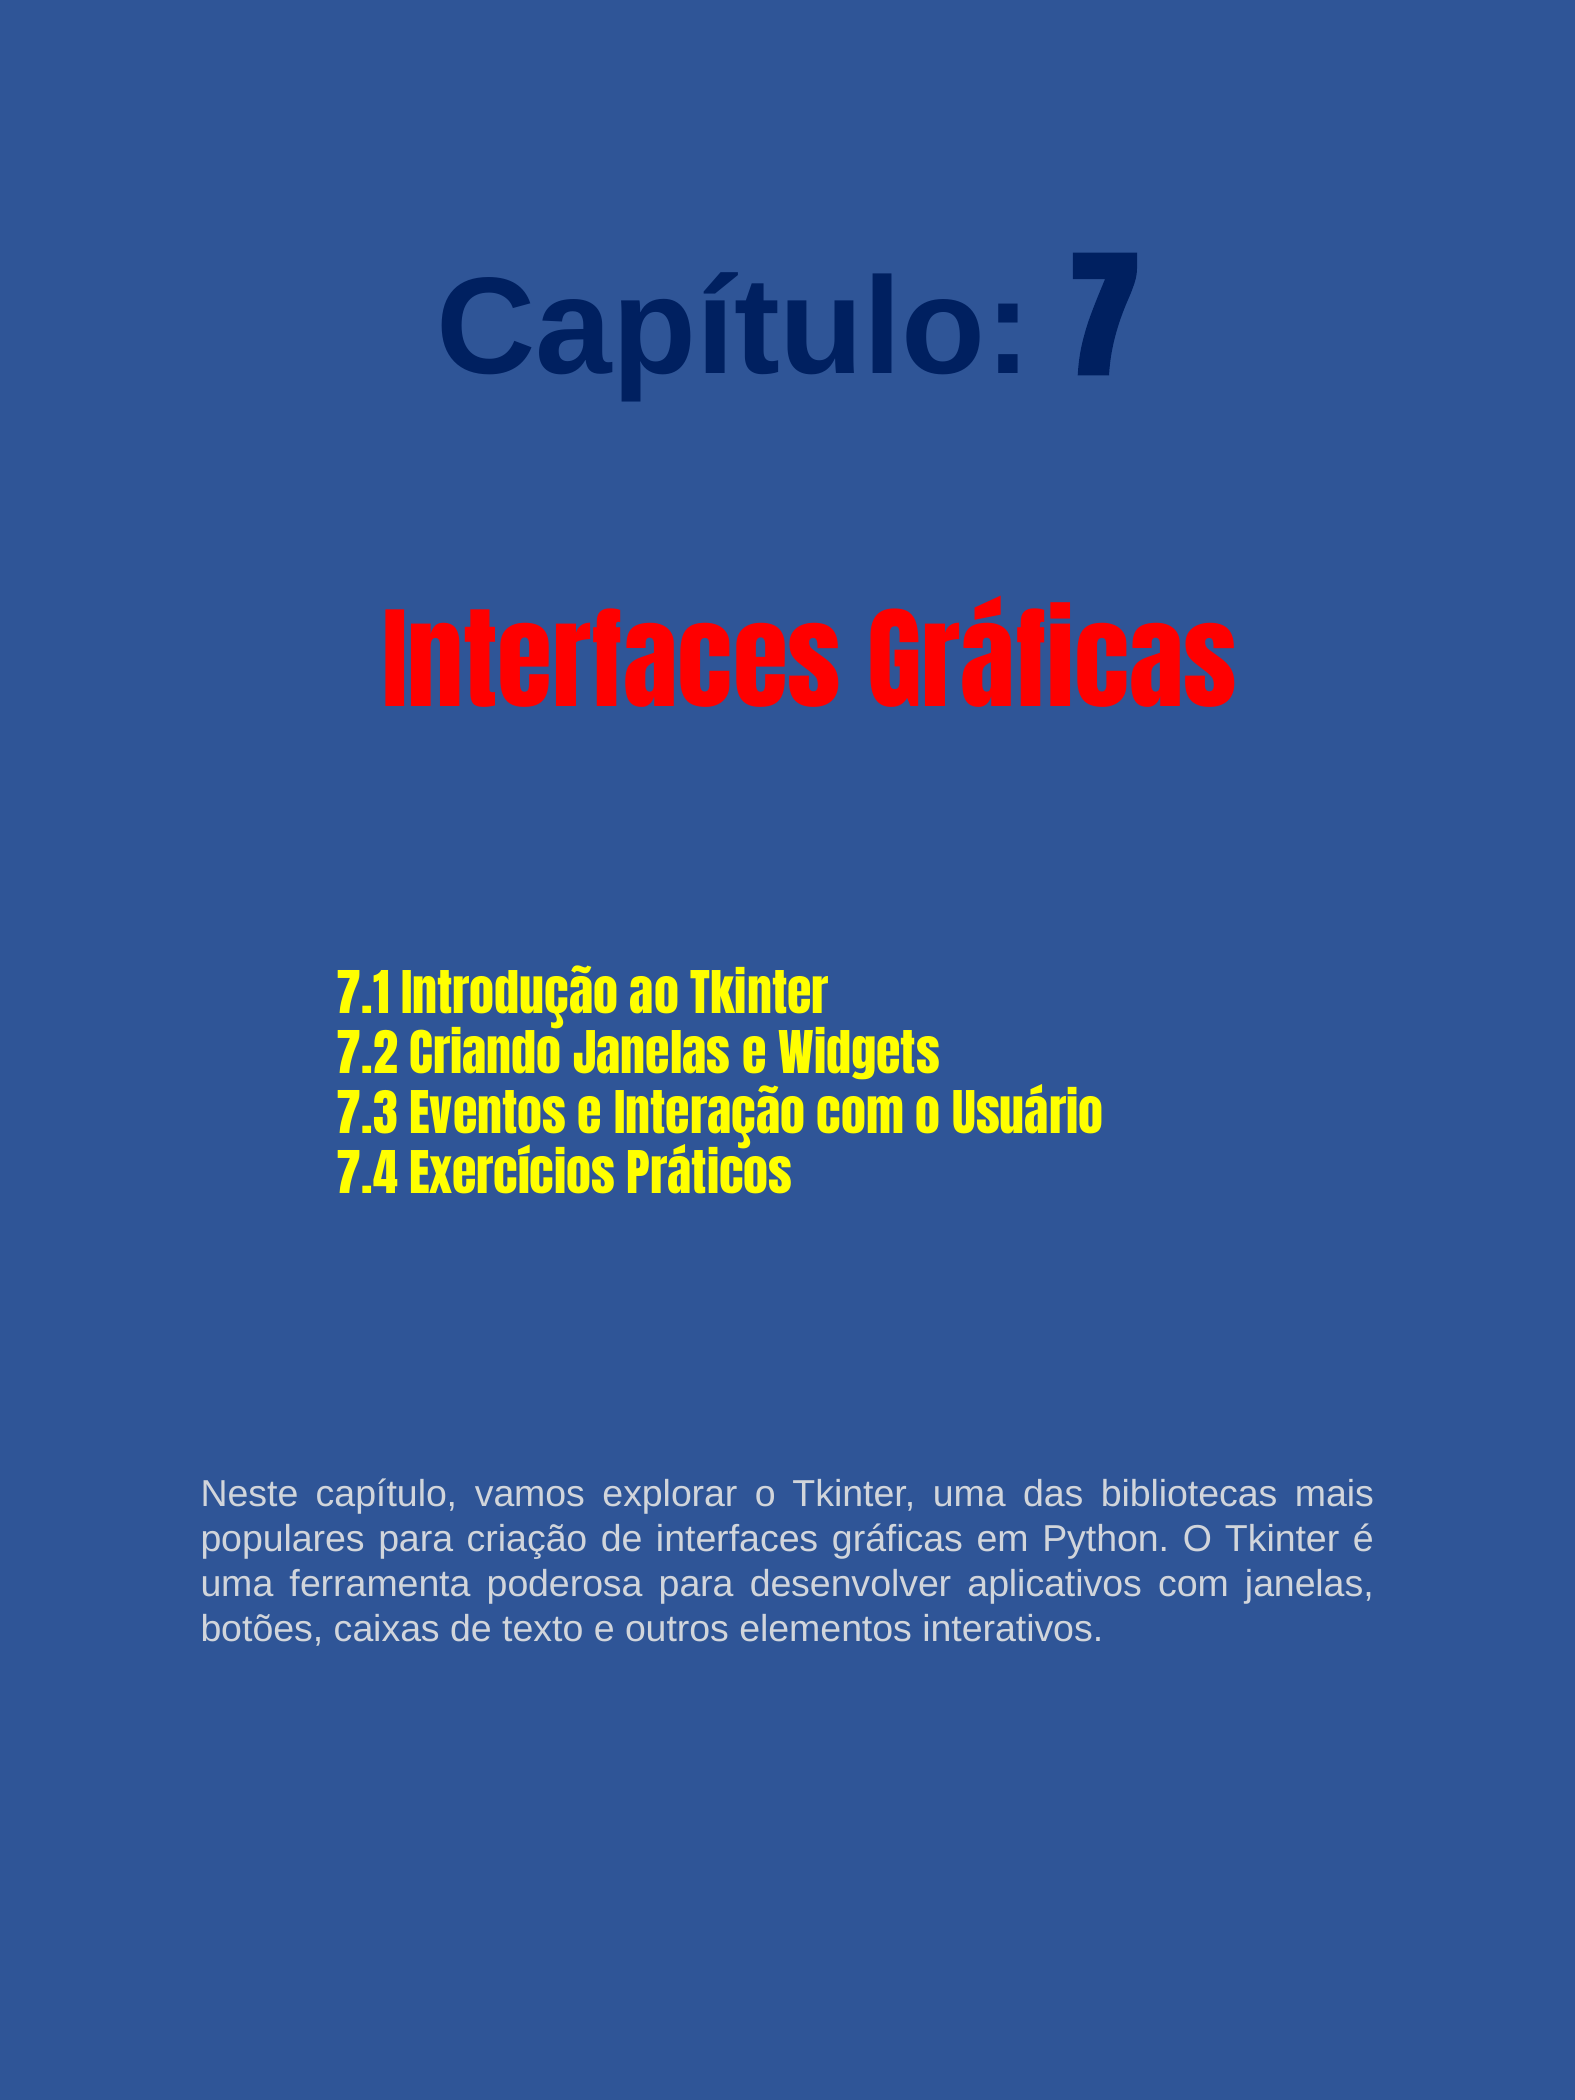

Capítulo: 7

Interfaces Gráficas
7.1 Introdução ao Tkinter
7.2 Criando Janelas e Widgets
7.3 Eventos e Interação com o Usuário
7.4 Exercícios Práticos
Neste capítulo, vamos explorar o Tkinter, uma das bibliotecas mais populares para criação de interfaces gráficas em Python. O Tkinter é uma ferramenta poderosa para desenvolver aplicativos com janelas, botões, caixas de texto e outros elementos interativos.
Virando Heroi em python - Humberto S Lucas
32